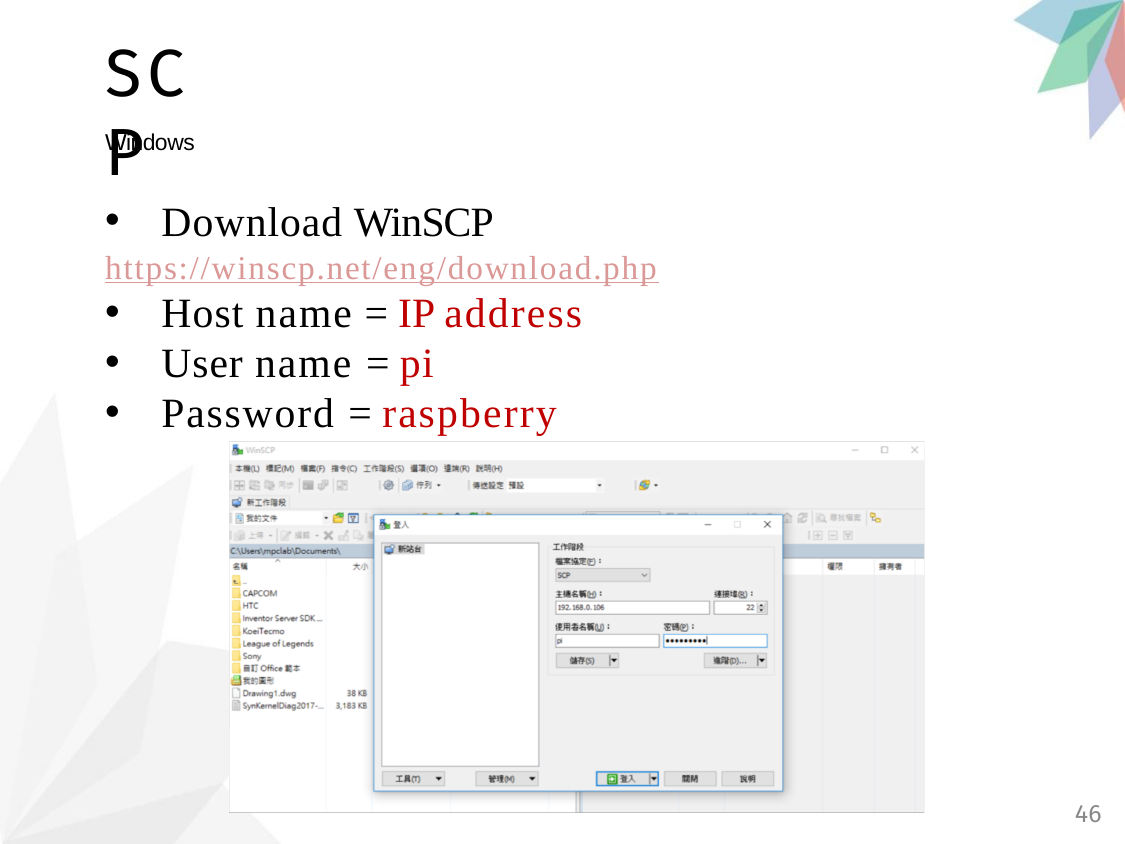

# SCP
Windows

Download WinSCP
https://winscp.net/eng/download.php
Host name = IP address
User name = pi
Password = raspberry

46